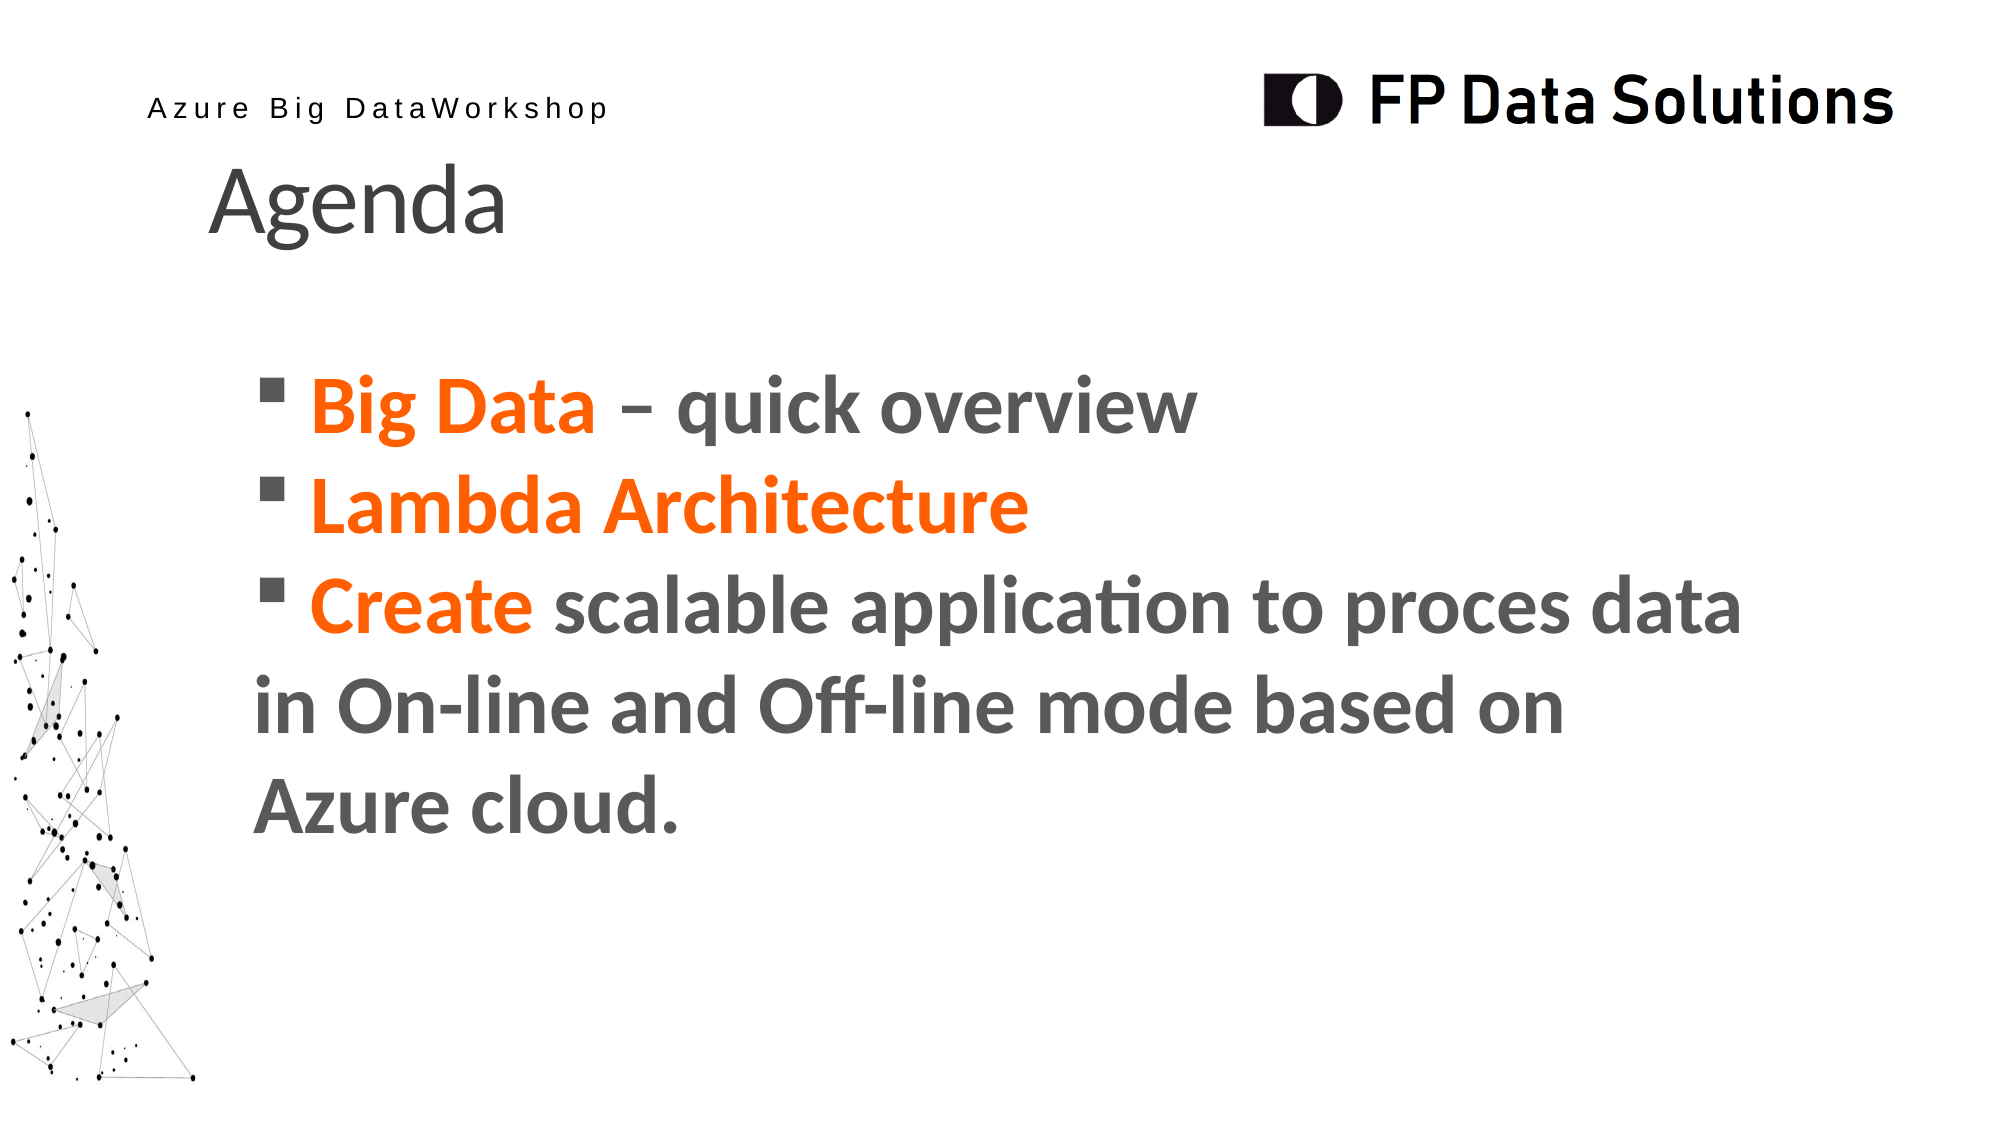

Agenda
 Big Data – quick overview
 Lambda Architecture
 Create scalable application to proces data in On-line and Off-line mode based on Azure cloud.